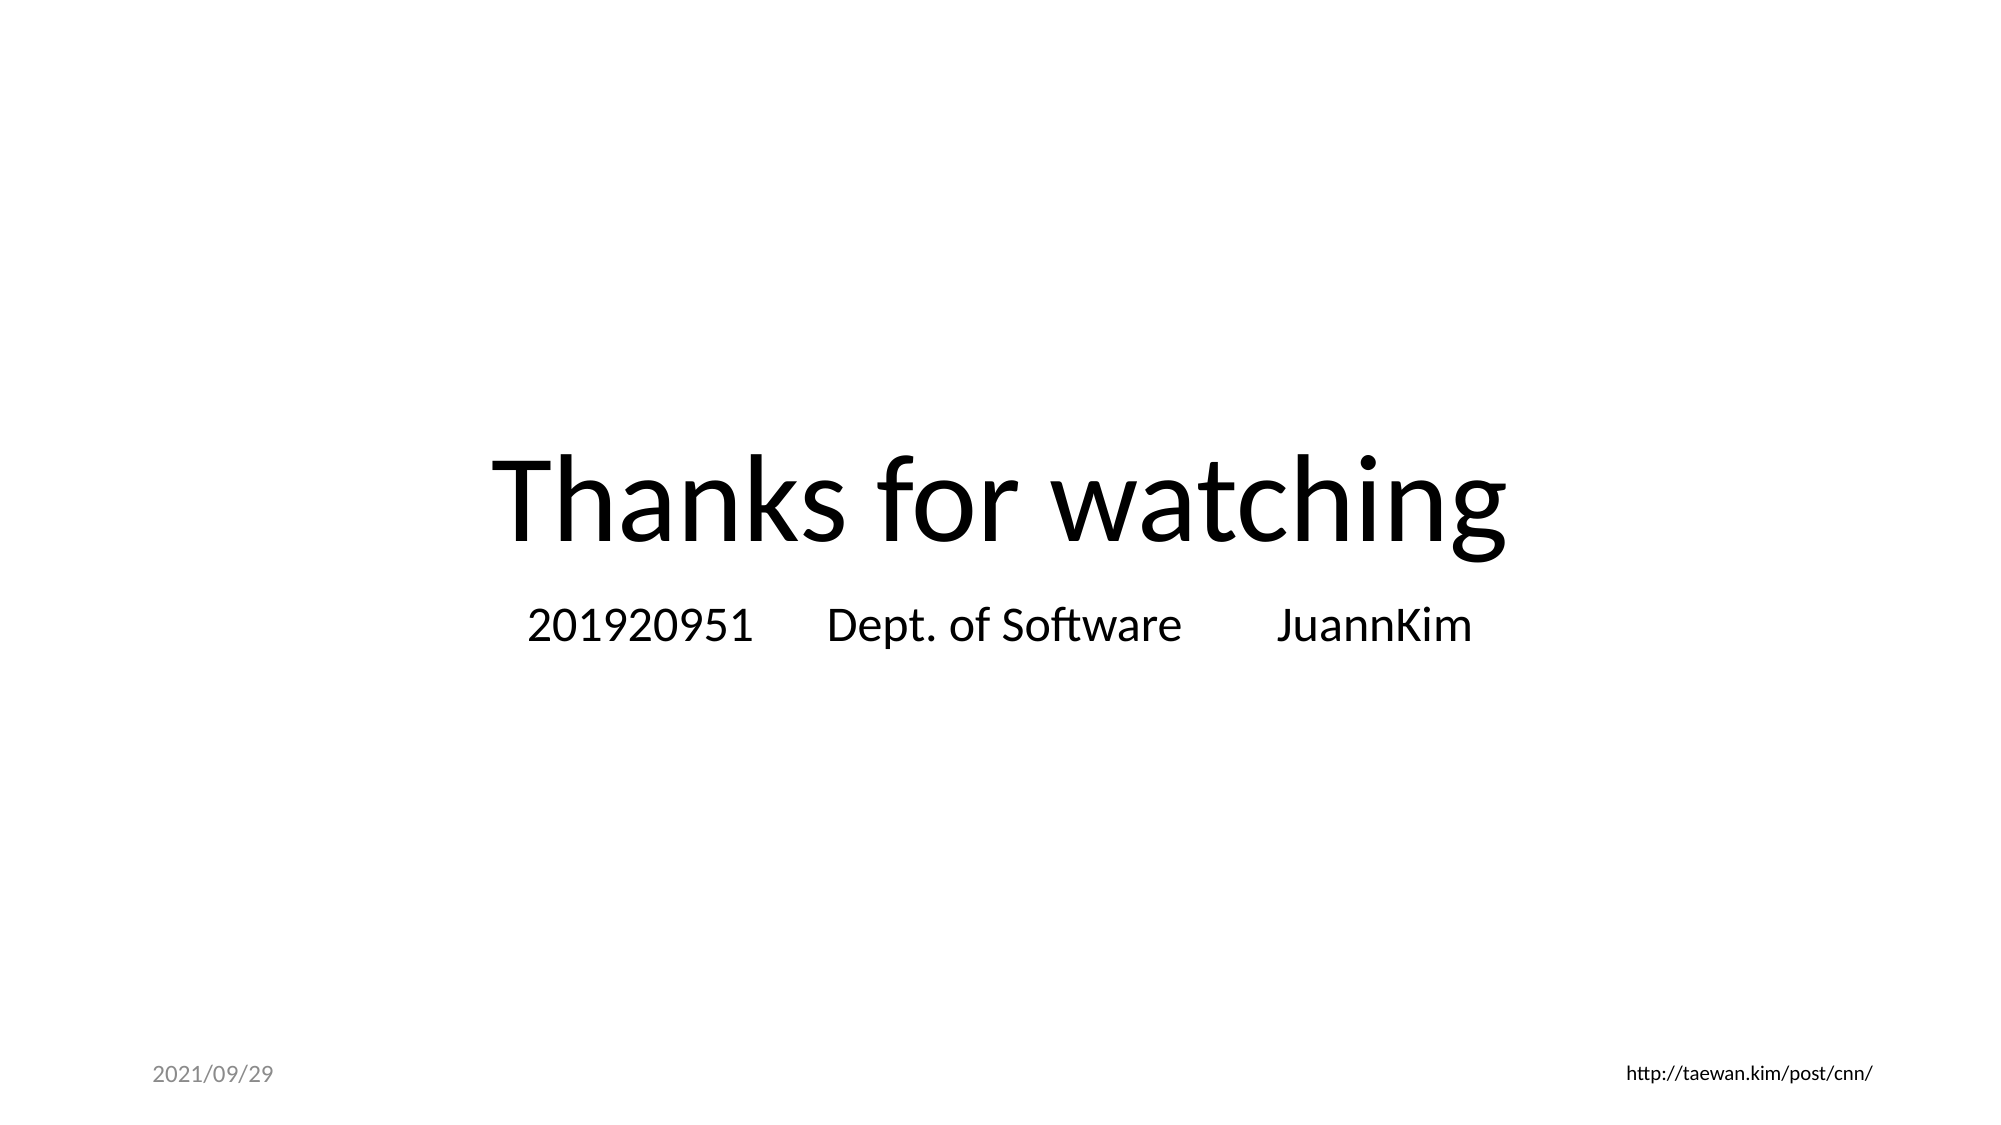

# Thanks for watching
201920951	Dept. of Software	JuannKim
2021/09/29
http://taewan.kim/post/cnn/